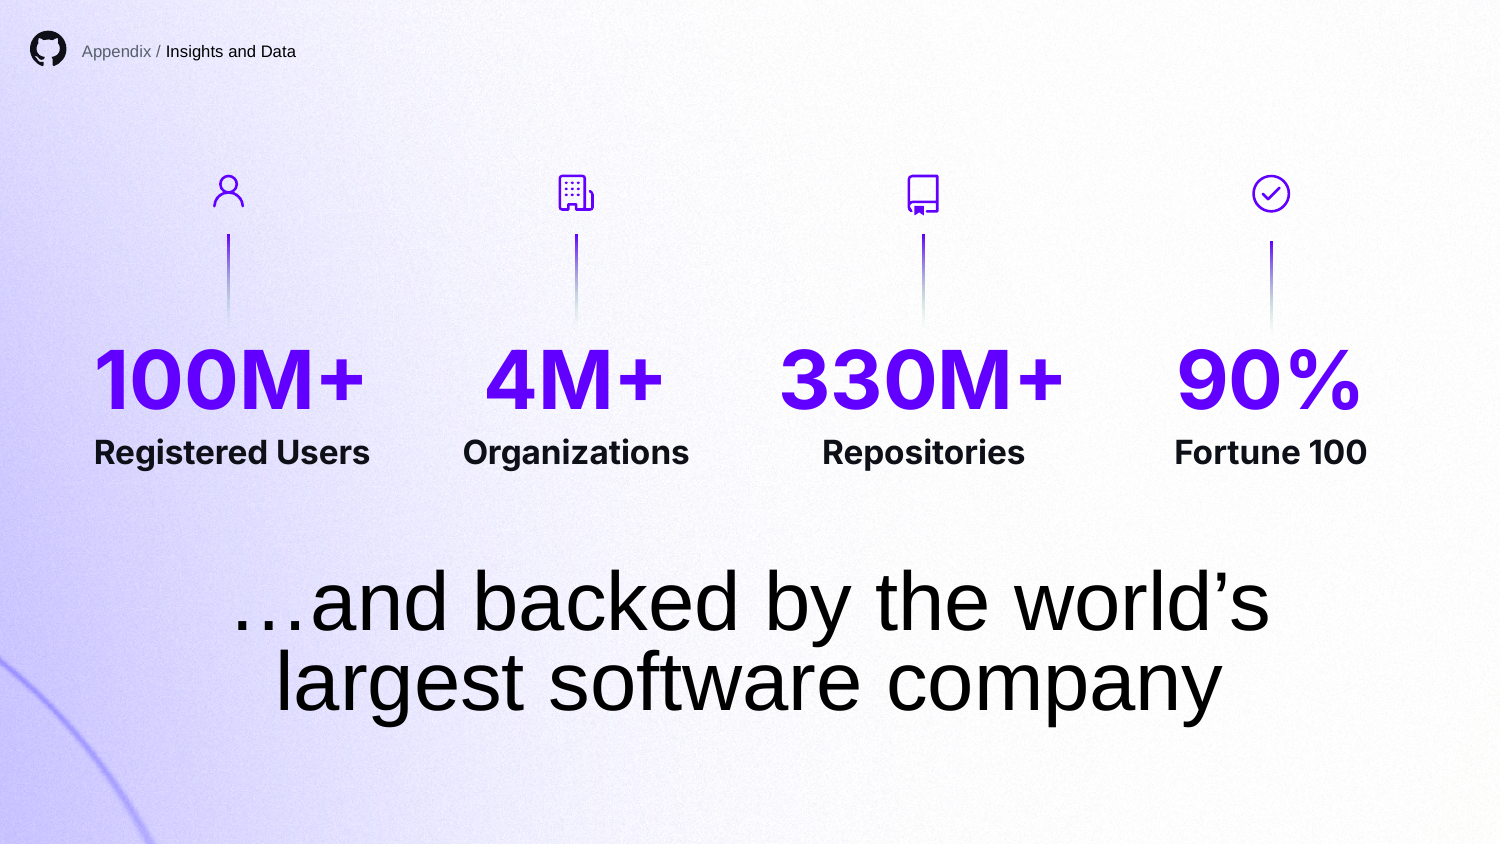

# Appendix / Insights and Data

100M+
4M+
330M+
90%
Registered Users
Organizations
Repositories
Fortune 100
…and backed by the world’s
largest software company